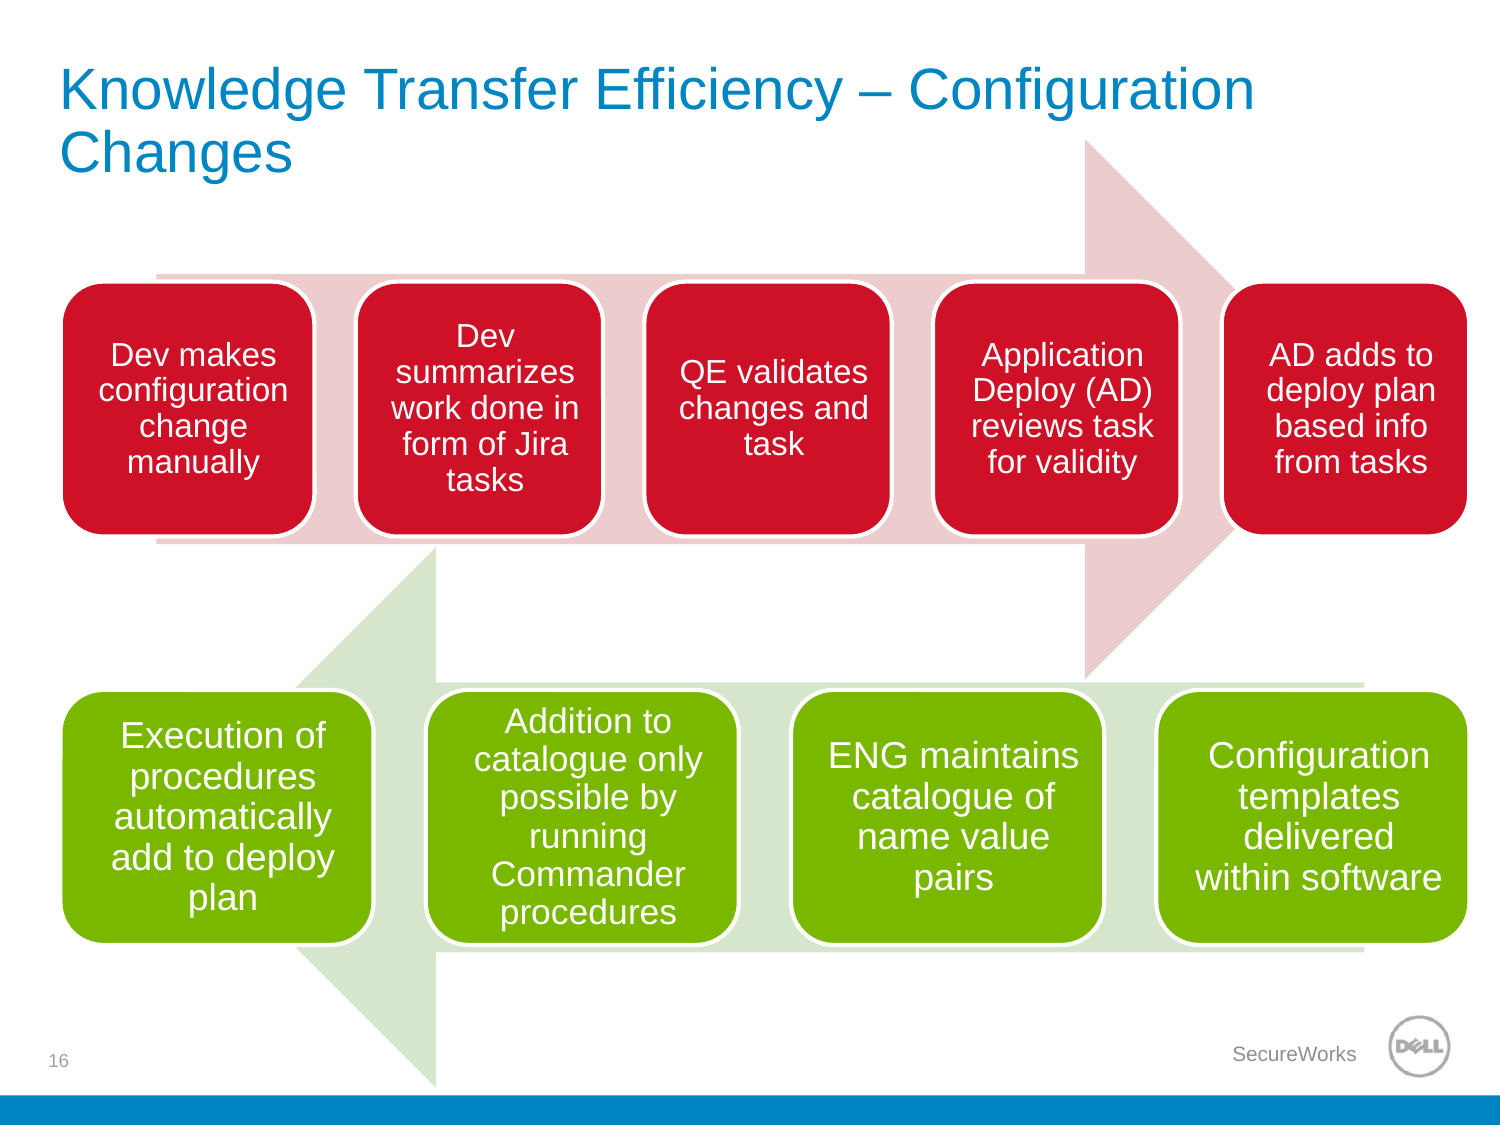

# Knowledge Transfer Efficiency – Configuration Changes
Dev makes configuration change manually
Dev summarizes work done in form of Jira tasks
QE validates changes and task
Application Deploy (AD) reviews task for validity
AD adds to deploy plan based info from tasks
Configuration templates delivered within software
ENG maintains catalogue of name value pairs
Addition to catalogue only possible by running Commander procedures
Execution of procedures automatically add to deploy plan